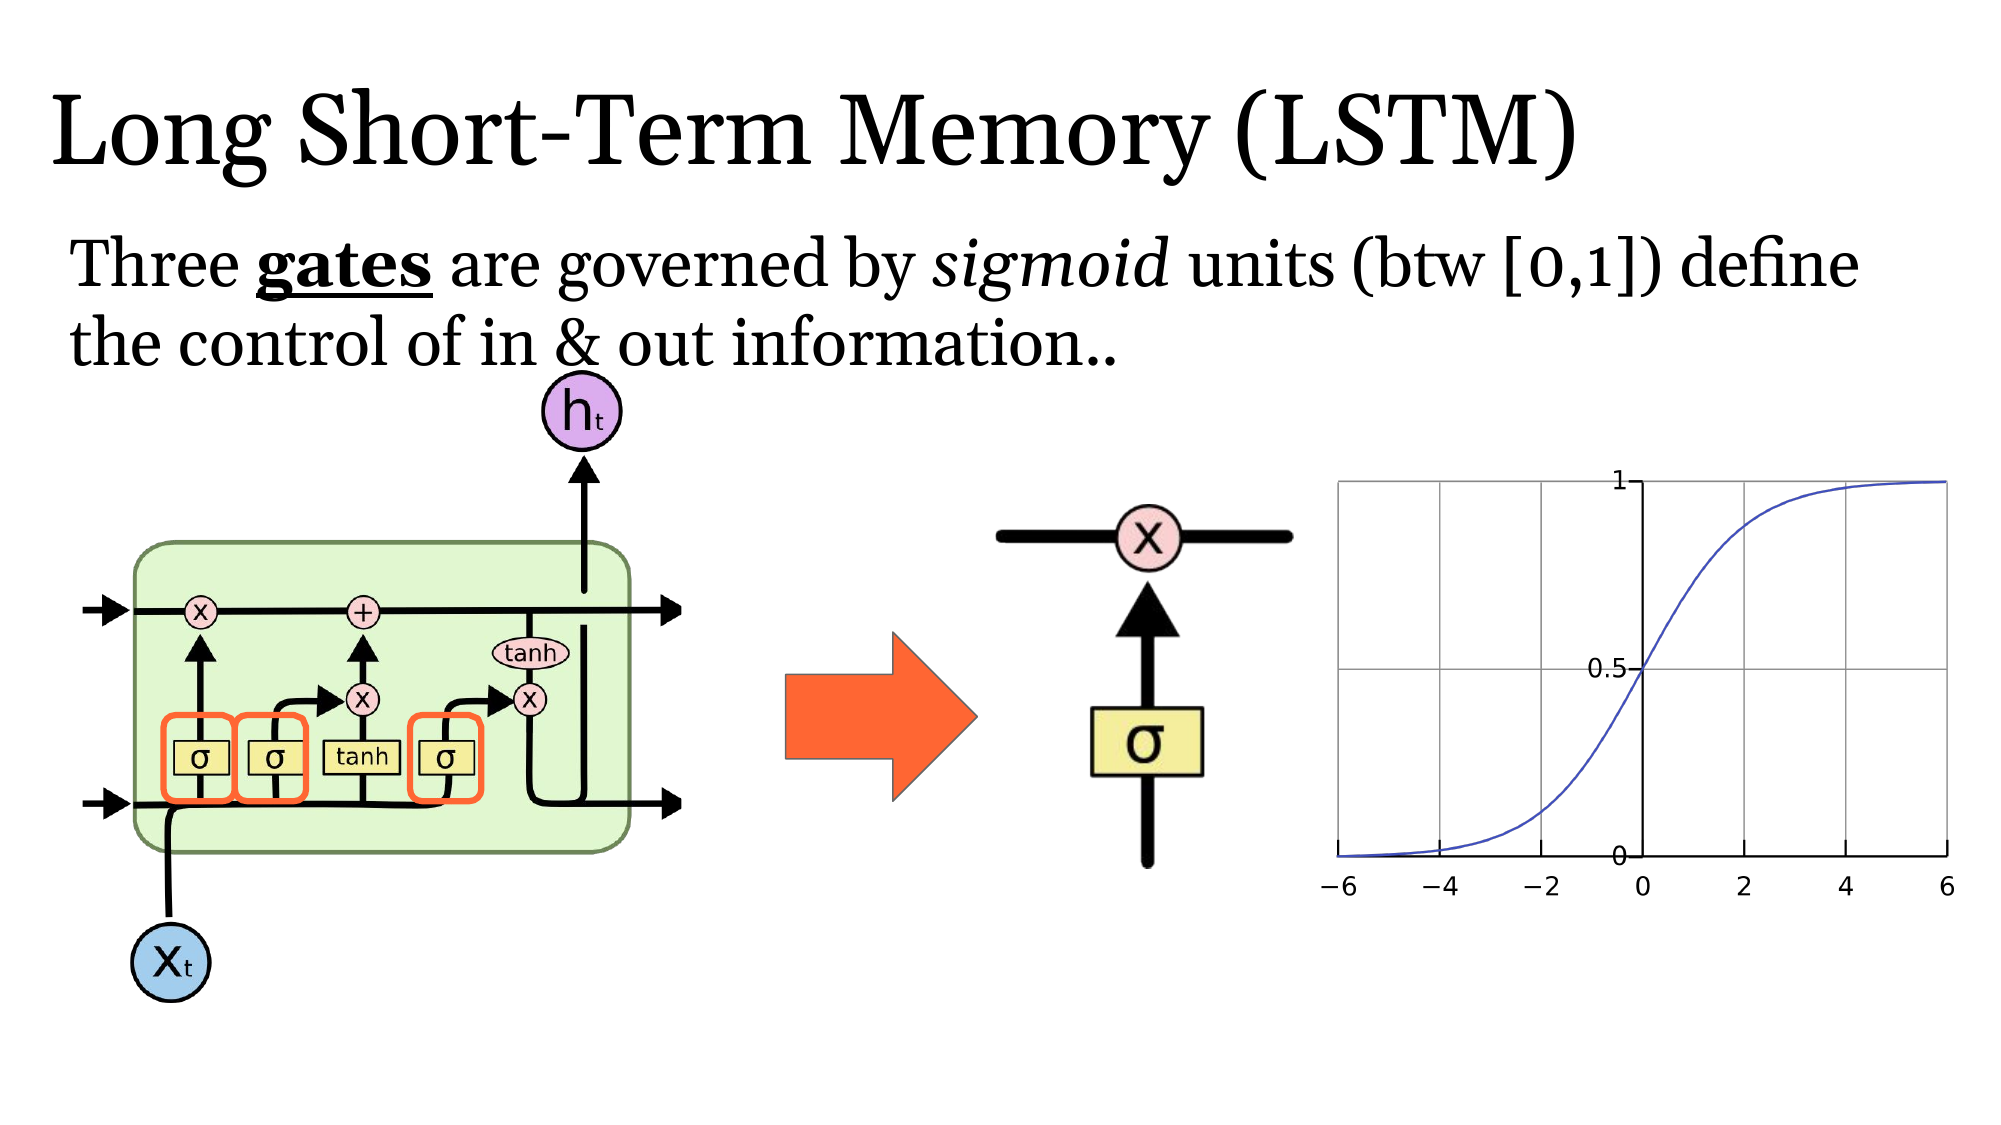

# Long Short-Term Memory (LSTM)
Three gates are governed by sigmoid units (btw [0,1]) define  the control of in & out information..